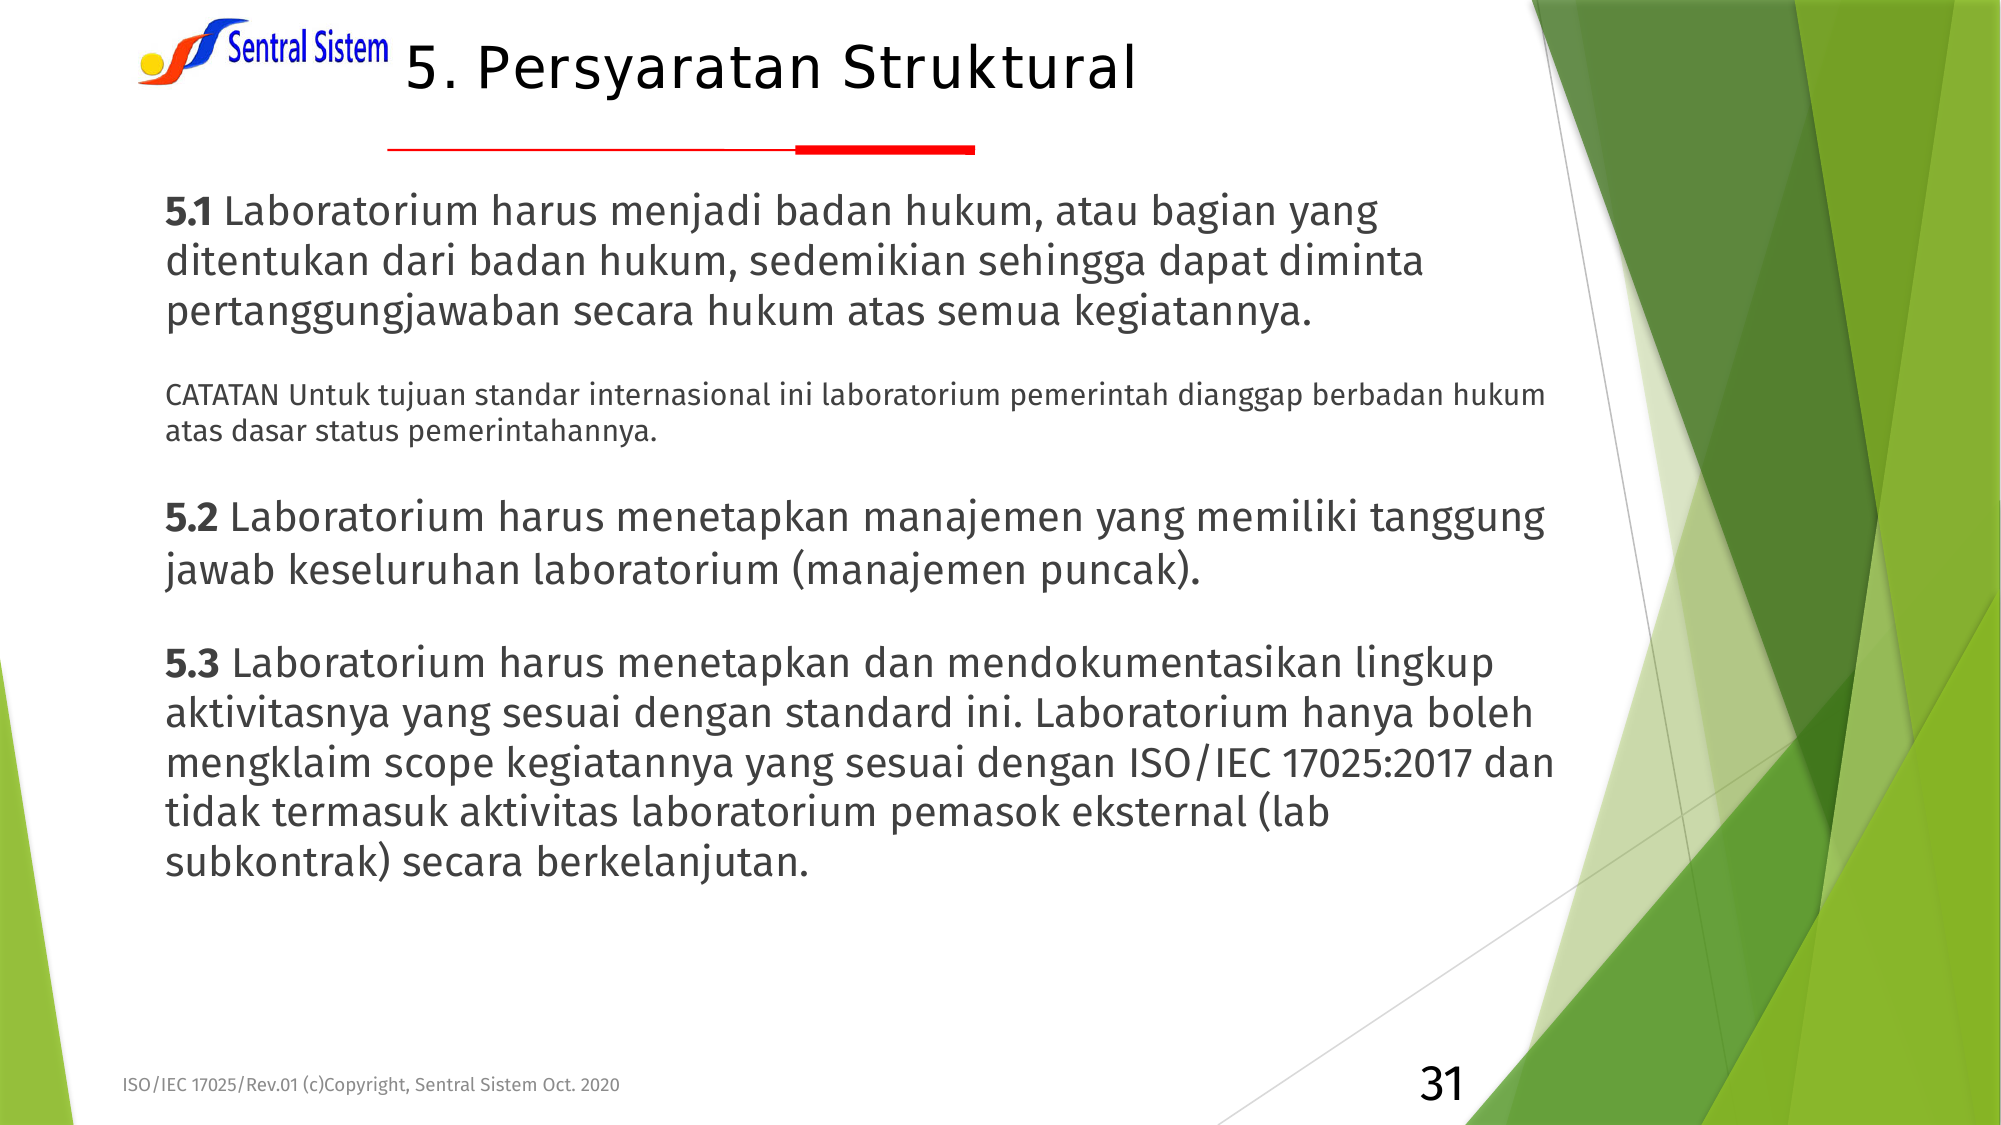

# 5. Persyaratan Struktural

5.1 Laboratorium harus menjadi badan hukum, atau bagian yang ditentukan dari badan hukum, sedemikian sehingga dapat diminta pertanggungjawaban secara hukum atas semua kegiatannya.
CATATAN Untuk tujuan standar internasional ini laboratorium pemerintah dianggap berbadan hukum atas dasar status pemerintahannya.
5.2 Laboratorium harus menetapkan manajemen yang memiliki tanggung jawab keseluruhan laboratorium (manajemen puncak).
5.3 Laboratorium harus menetapkan dan mendokumentasikan lingkup aktivitasnya yang sesuai dengan standard ini. Laboratorium hanya boleh mengklaim scope kegiatannya yang sesuai dengan ISO/IEC 17025:2017 dan tidak termasuk aktivitas laboratorium pemasok eksternal (lab subkontrak) secara berkelanjutan.

31
ISO/IEC 17025/Rev.01 (c)Copyright, Sentral Sistem Oct. 2020